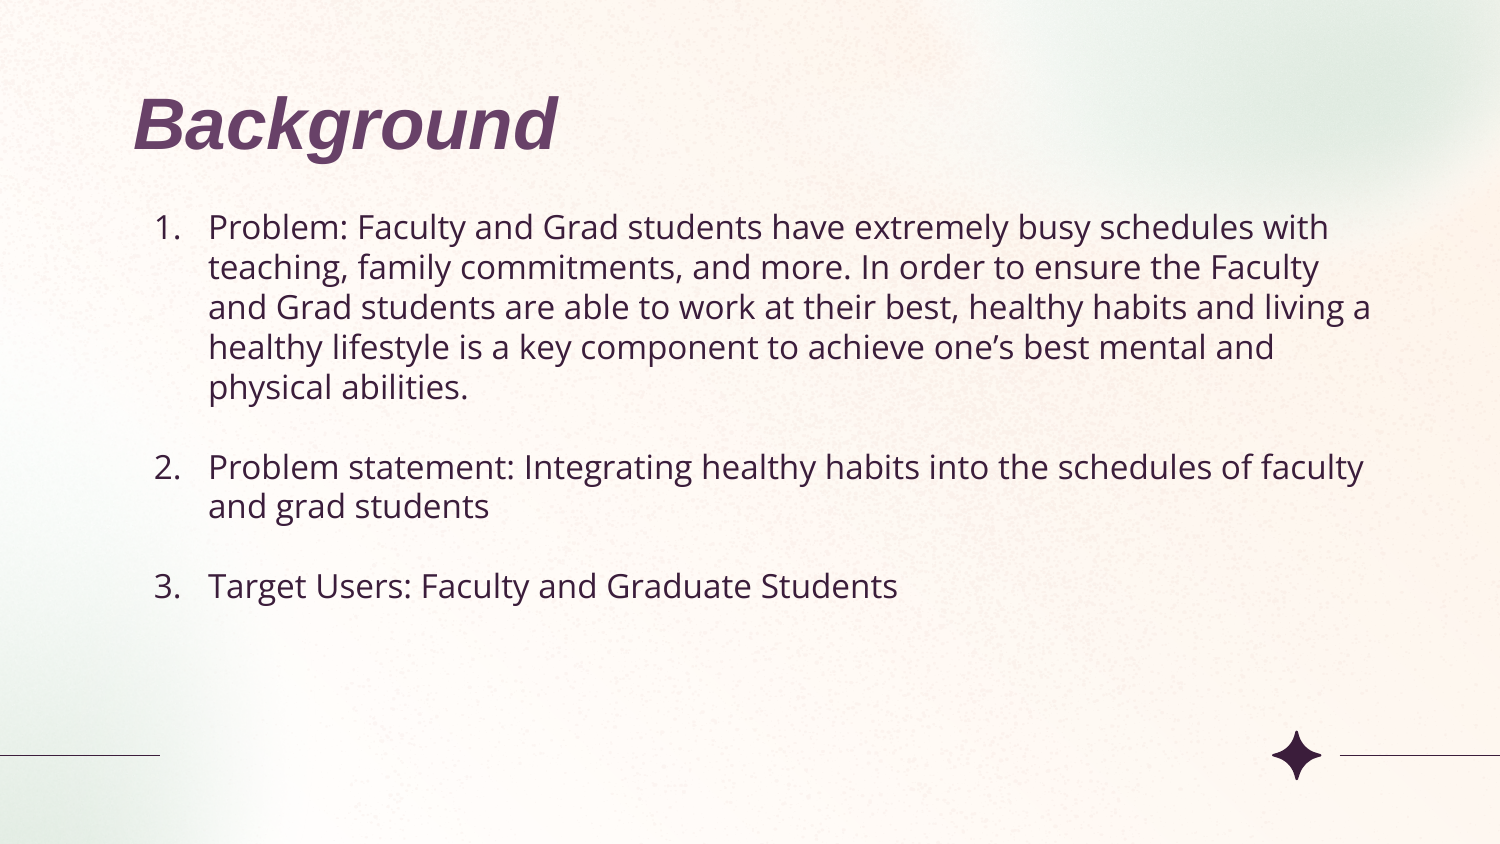

# Background
Problem: Faculty and Grad students have extremely busy schedules with teaching, family commitments, and more. In order to ensure the Faculty and Grad students are able to work at their best, healthy habits and living a healthy lifestyle is a key component to achieve one’s best mental and physical abilities.

Problem statement: Integrating healthy habits into the schedules of faculty and grad students

Target Users: Faculty and Graduate Students